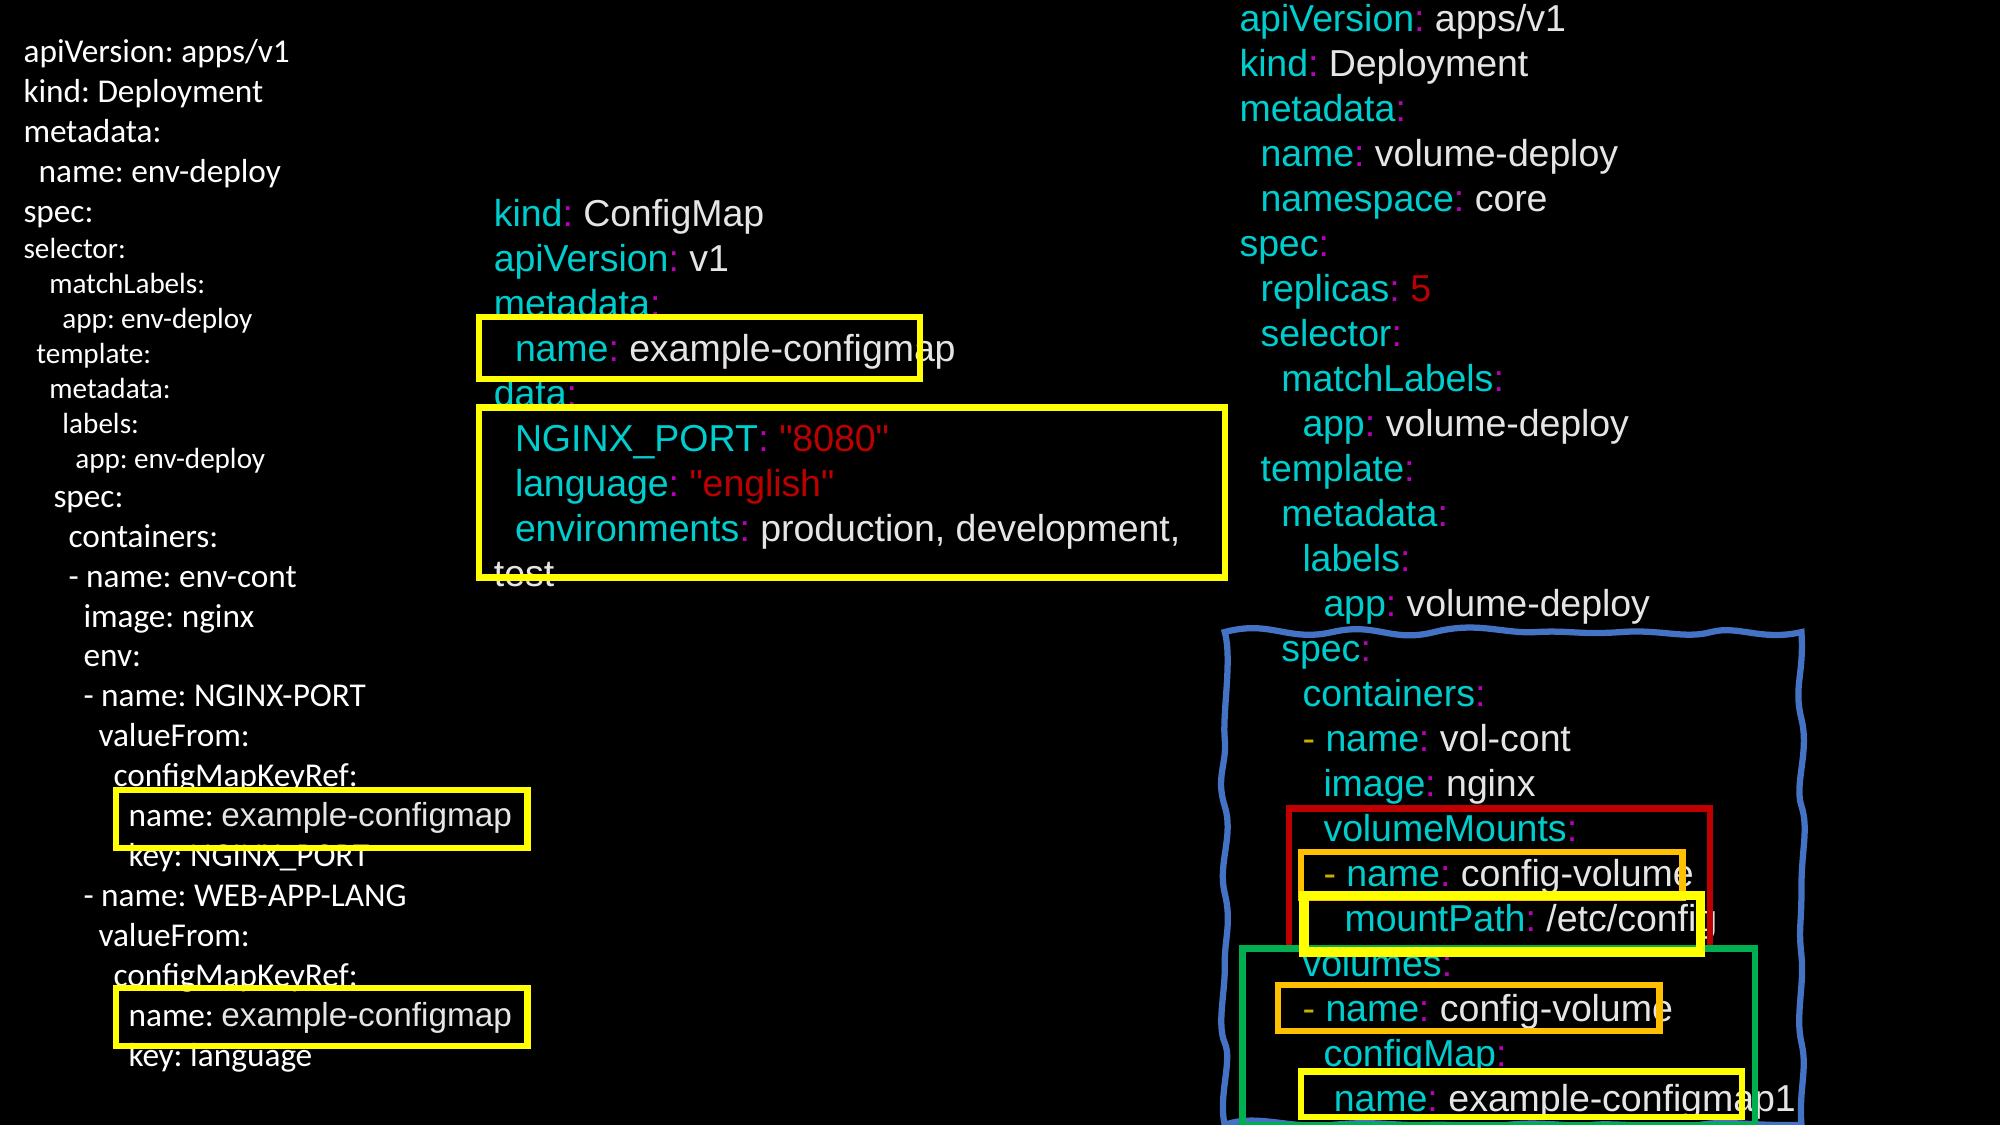

apiVersion: apps/v1
kind: Deployment
metadata:
  name: volume-deploy
  namespace: core
spec:
  replicas: 5
  selector:
    matchLabels:
      app: volume-deploy
  template:
    metadata:
      labels:
        app: volume-deploy
    spec:
      containers:
      - name: vol-cont
        image: nginx
        volumeMounts:
        - name: config-volume
          mountPath: /etc/config
      volumes:
      - name: config-volume
        configMap:
         name: example-configmap1
apiVersion: apps/v1
kind: Deployment
metadata:
  name: env-deploy
spec:
selector:
    matchLabels:
      app: env-deploy
  template:
    metadata:
      labels:
        app: env-deploy
    spec:
      containers:
      - name: env-cont
        image: nginx
        env:
        - name: NGINX-PORT
          valueFrom:
            configMapKeyRef:
              name: example-configmap
              key: NGINX_PORT
        - name: WEB-APP-LANG
          valueFrom:
            configMapKeyRef:
              name: example-configmap
              key: language
kind: ConfigMap
apiVersion: v1
metadata:
  name: example-configmap
data:
  NGINX_PORT: "8080"
  language: "english"
  environments: production, development, test